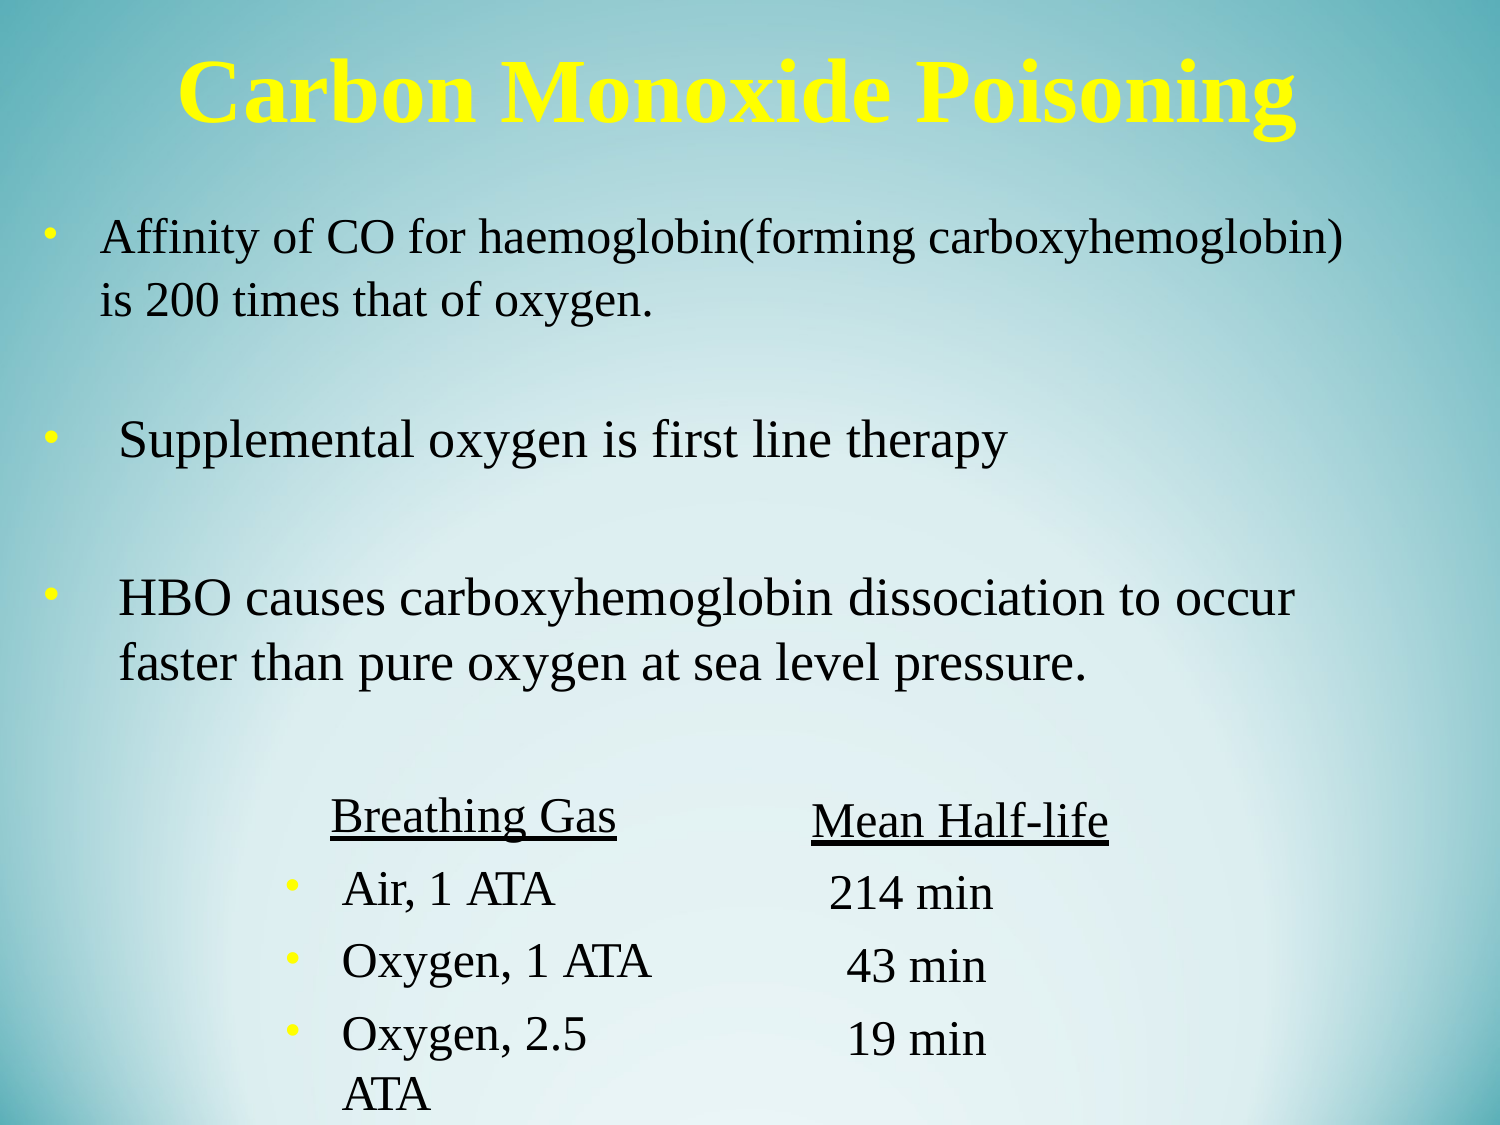

Carbon Monoxide Poisoning
Affinity of CO for haemoglobin(forming carboxyhemoglobin) is 200 times that of oxygen.

Supplemental oxygen is first line therapy

HBO causes carboxyhemoglobin dissociation to occur  faster than pure oxygen at sea level pressure.

Breathing Gas
Air, 1 ATA
Oxygen, 1 ATA
Oxygen, 2.5 ATA
Mean Half-life
214 min
43 min
19 min